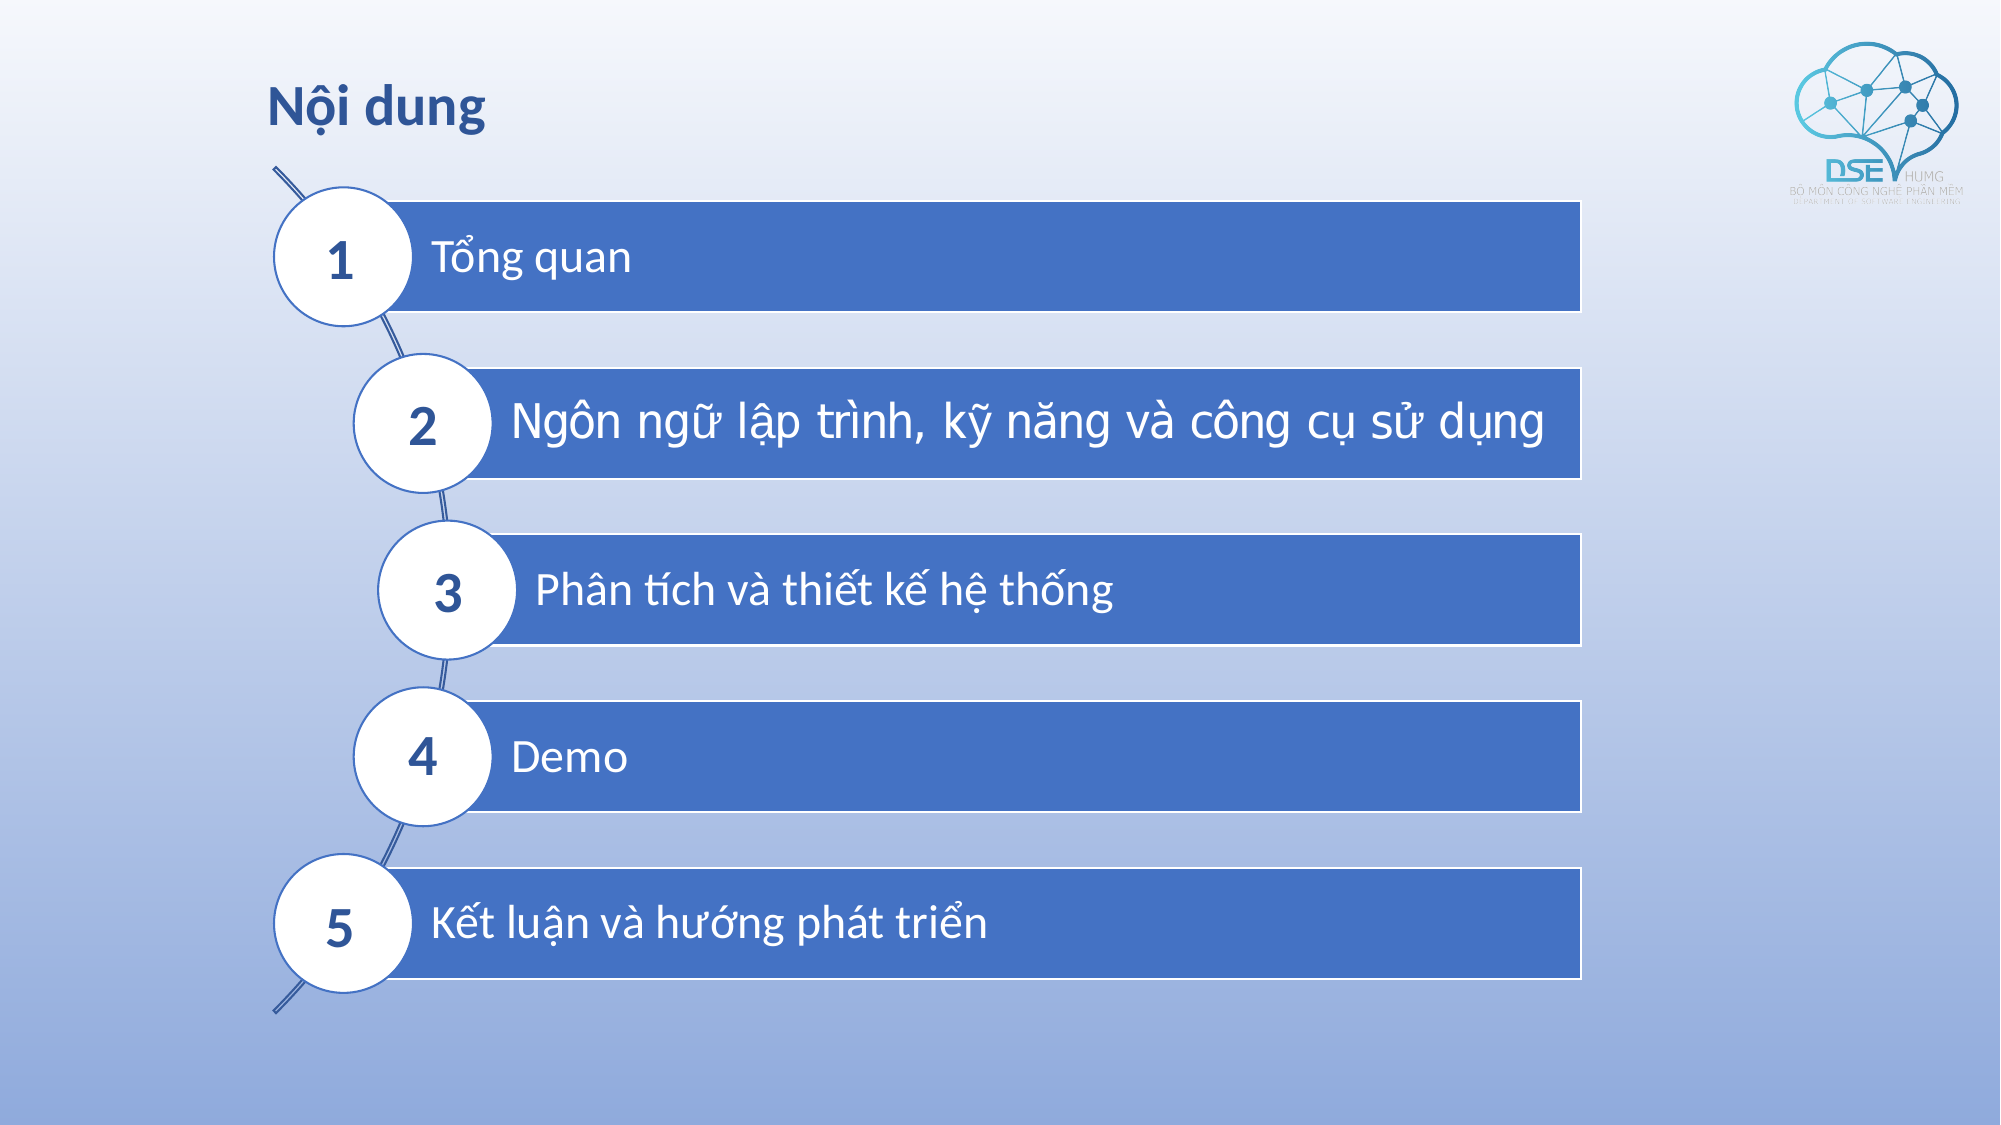

Nội dung
Tổng quan
Ngôn ngữ lập trình, kỹ năng và công cụ sử dụng
Phân tích và thiết kế hệ thống
Demo
Kết luận và hướng phát triển
1
2
3
4
5